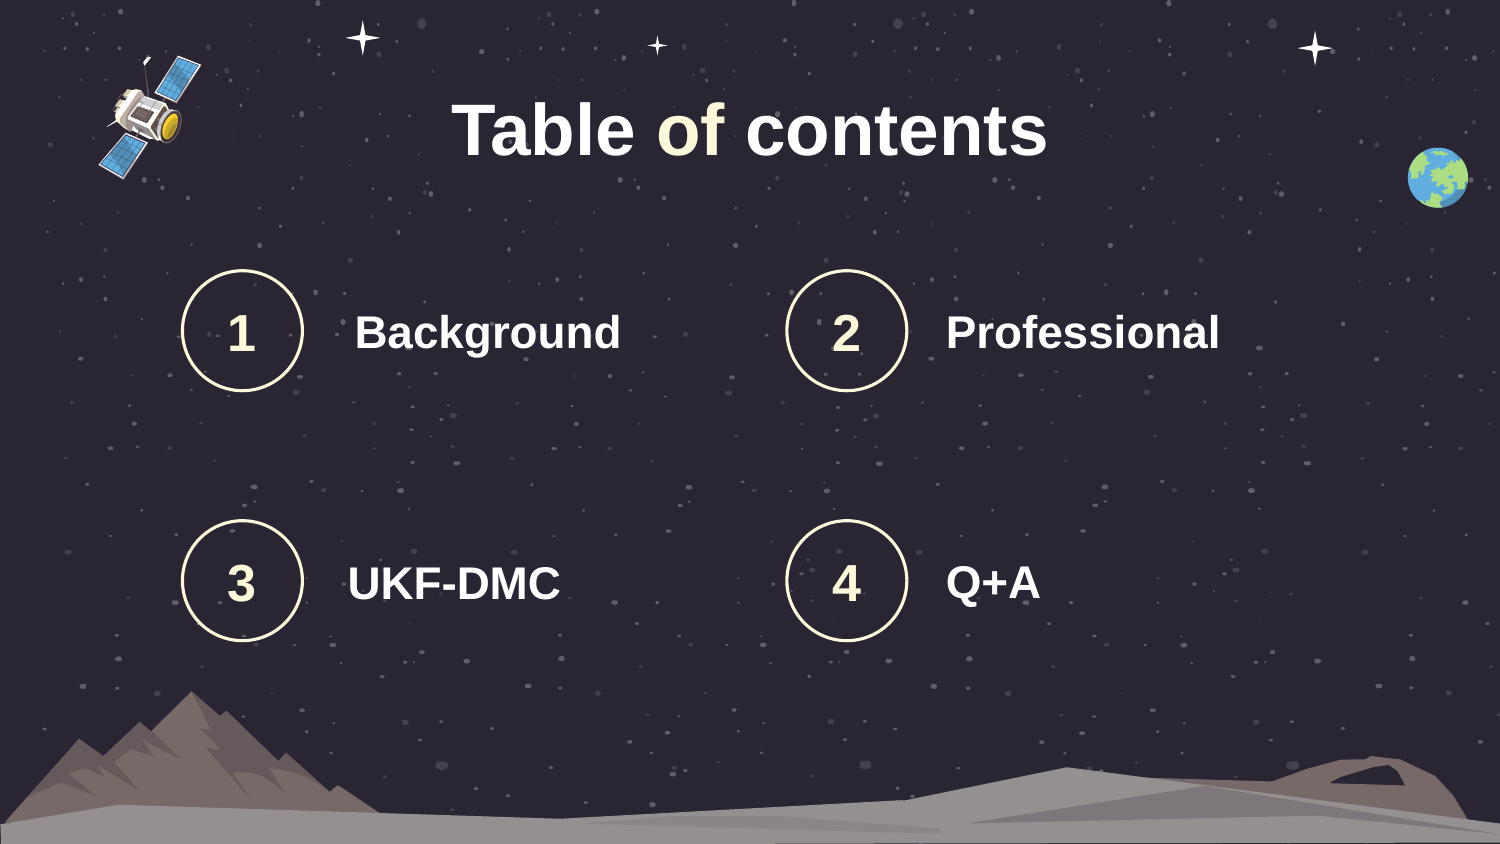

Table of contents

# Background
Professional
1
2

3
4
Q+A
UKF-DMC